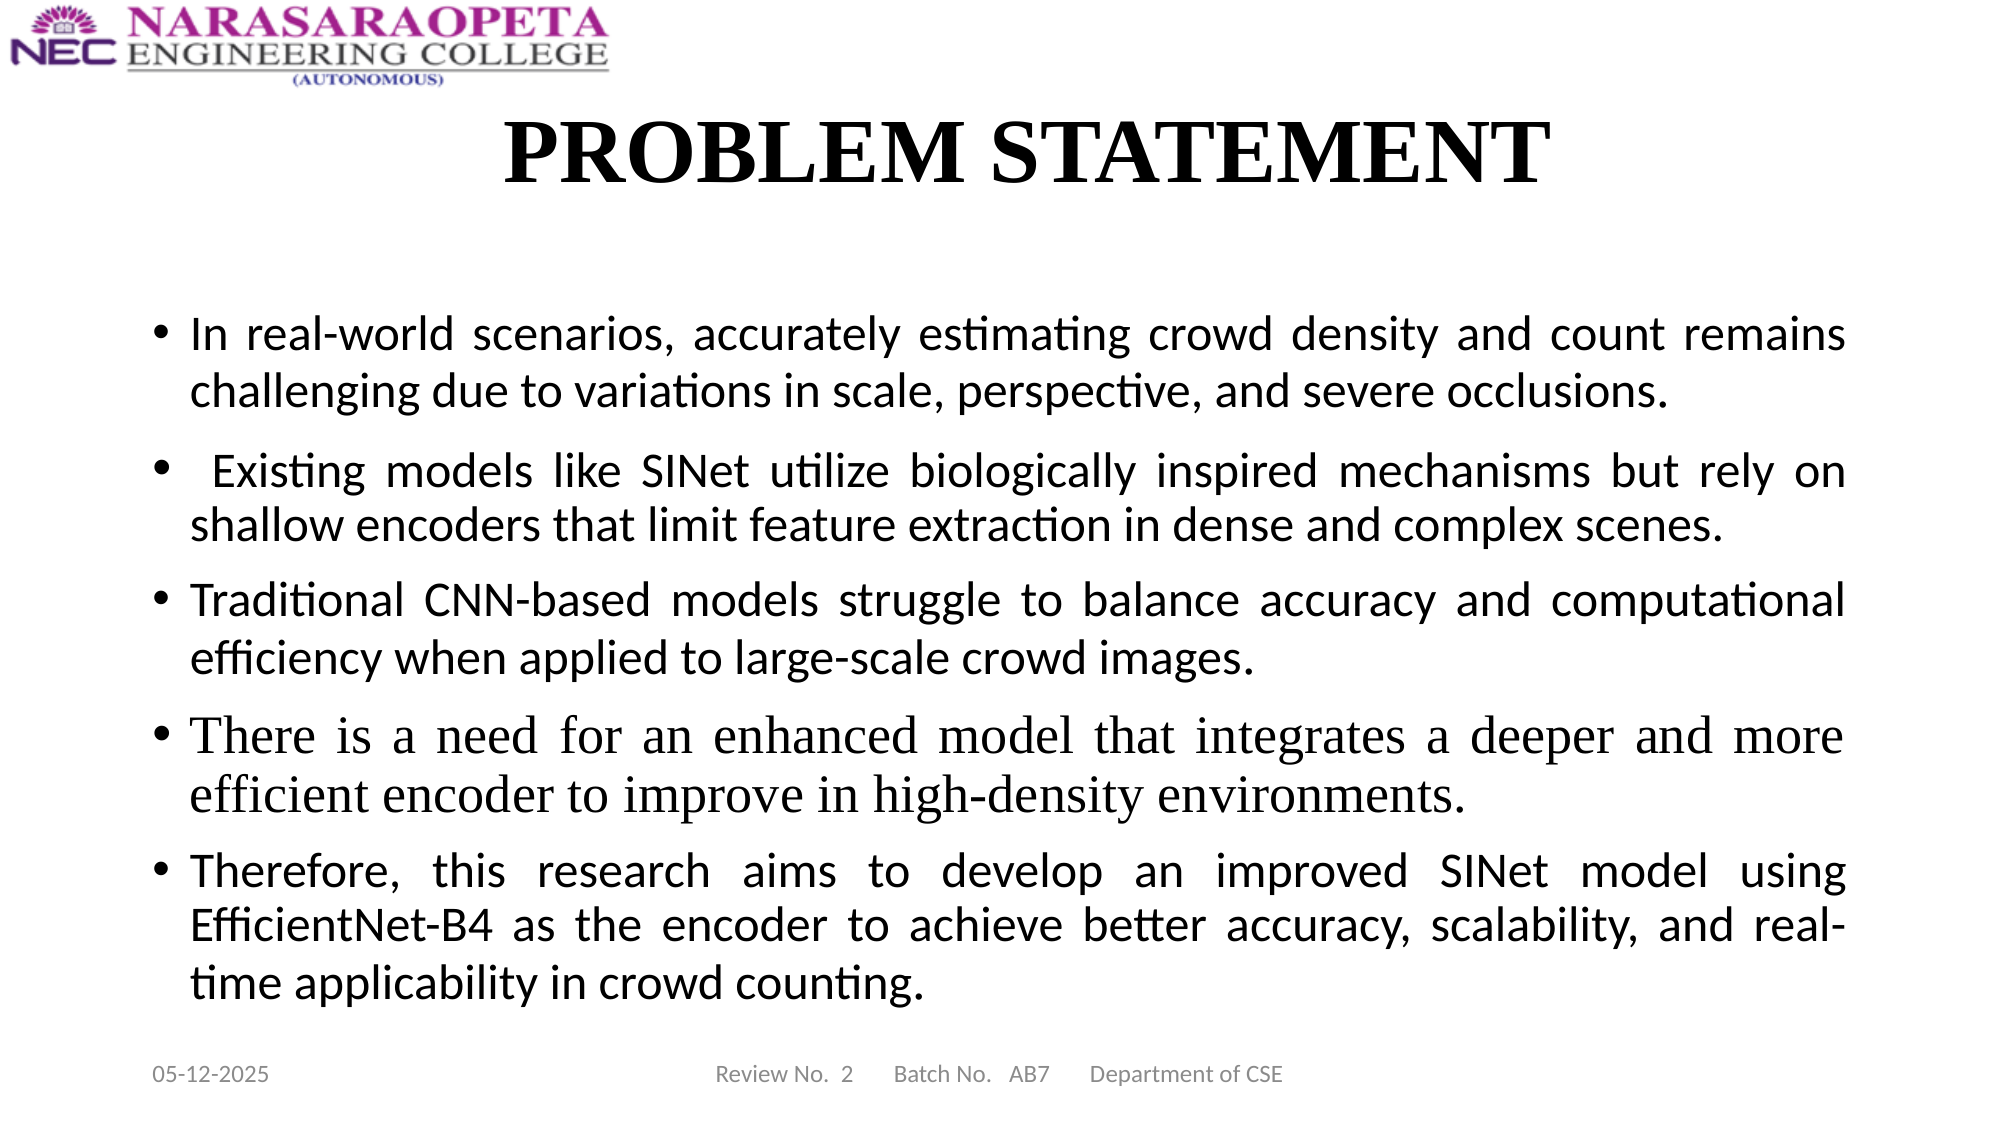

# PROBLEM STATEMENT
In real-world scenarios, accurately estimating crowd density and count remains challenging due to variations in scale, perspective, and severe occlusions.
 Existing models like SINet utilize biologically inspired mechanisms but rely on shallow encoders that limit feature extraction in dense and complex scenes.
Traditional CNN-based models struggle to balance accuracy and computational efficiency when applied to large-scale crowd images.
There is a need for an enhanced model that integrates a deeper and more efficient encoder to improve in high-density environments.
Therefore, this research aims to develop an improved SINet model using EfficientNet-B4 as the encoder to achieve better accuracy, scalability, and real-time applicability in crowd counting.
05-12-2025
Review No.  2       Batch No.   AB7       Department of CSE
10